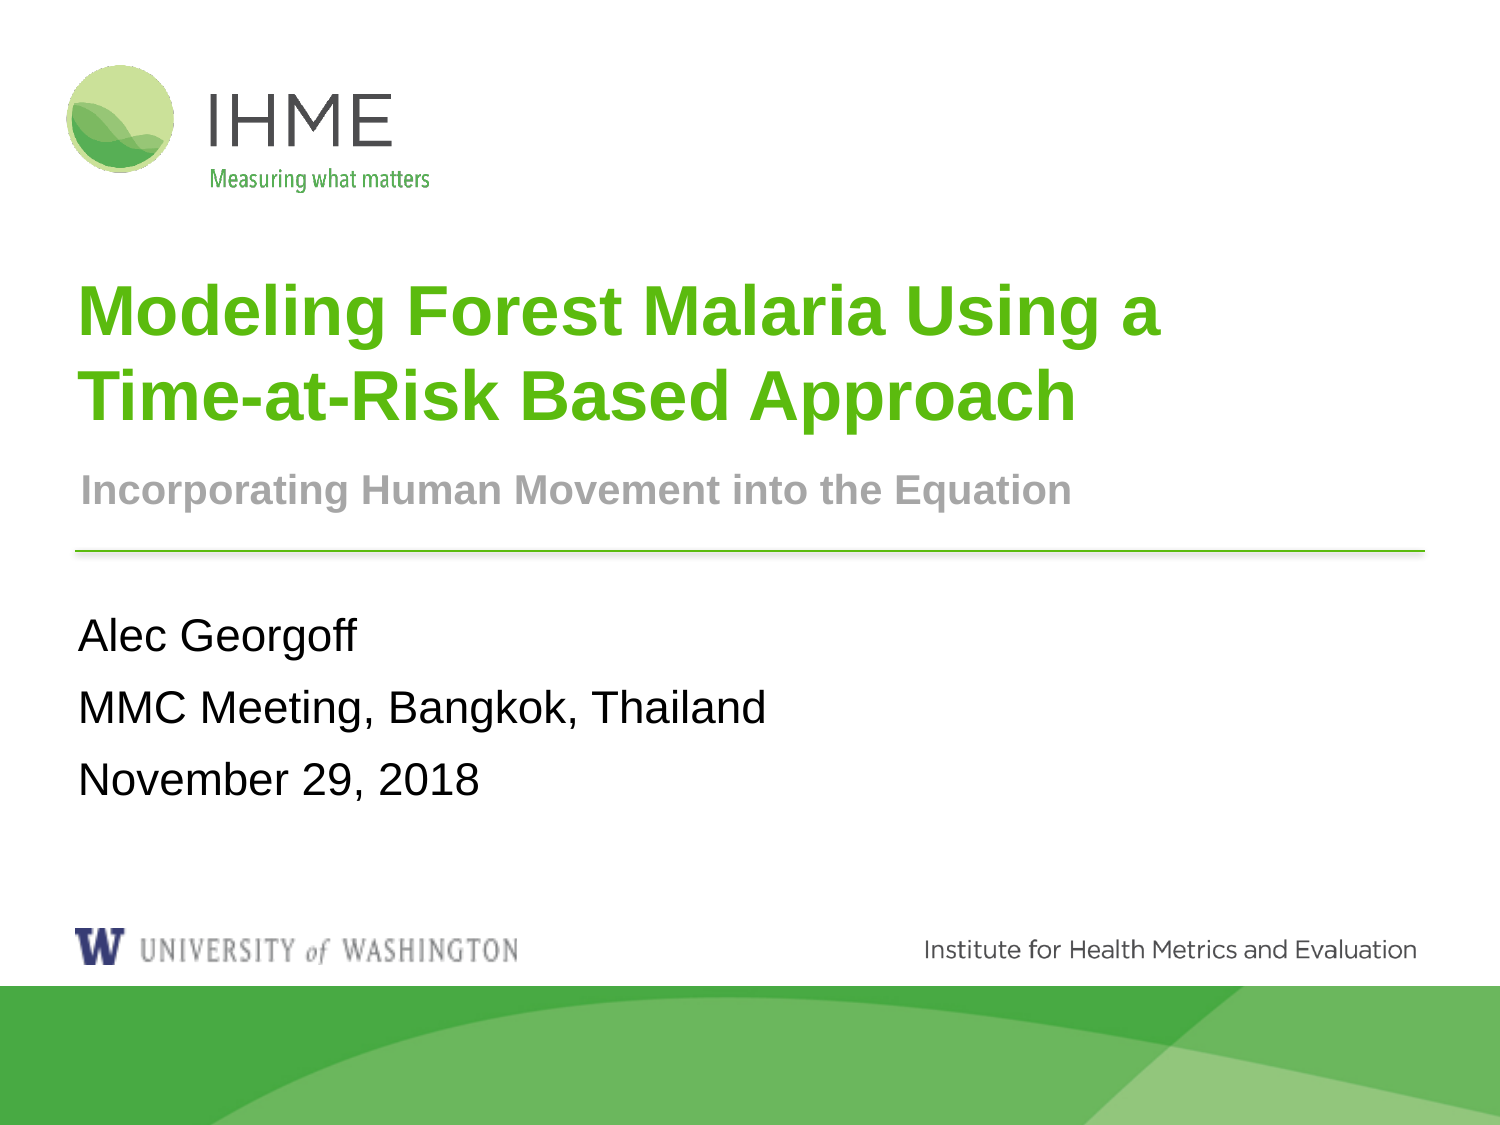

# Modeling Forest Malaria Using a Time-at-Risk Based Approach
Incorporating Human Movement into the Equation
Alec Georgoff
MMC Meeting, Bangkok, Thailand
November 29, 2018